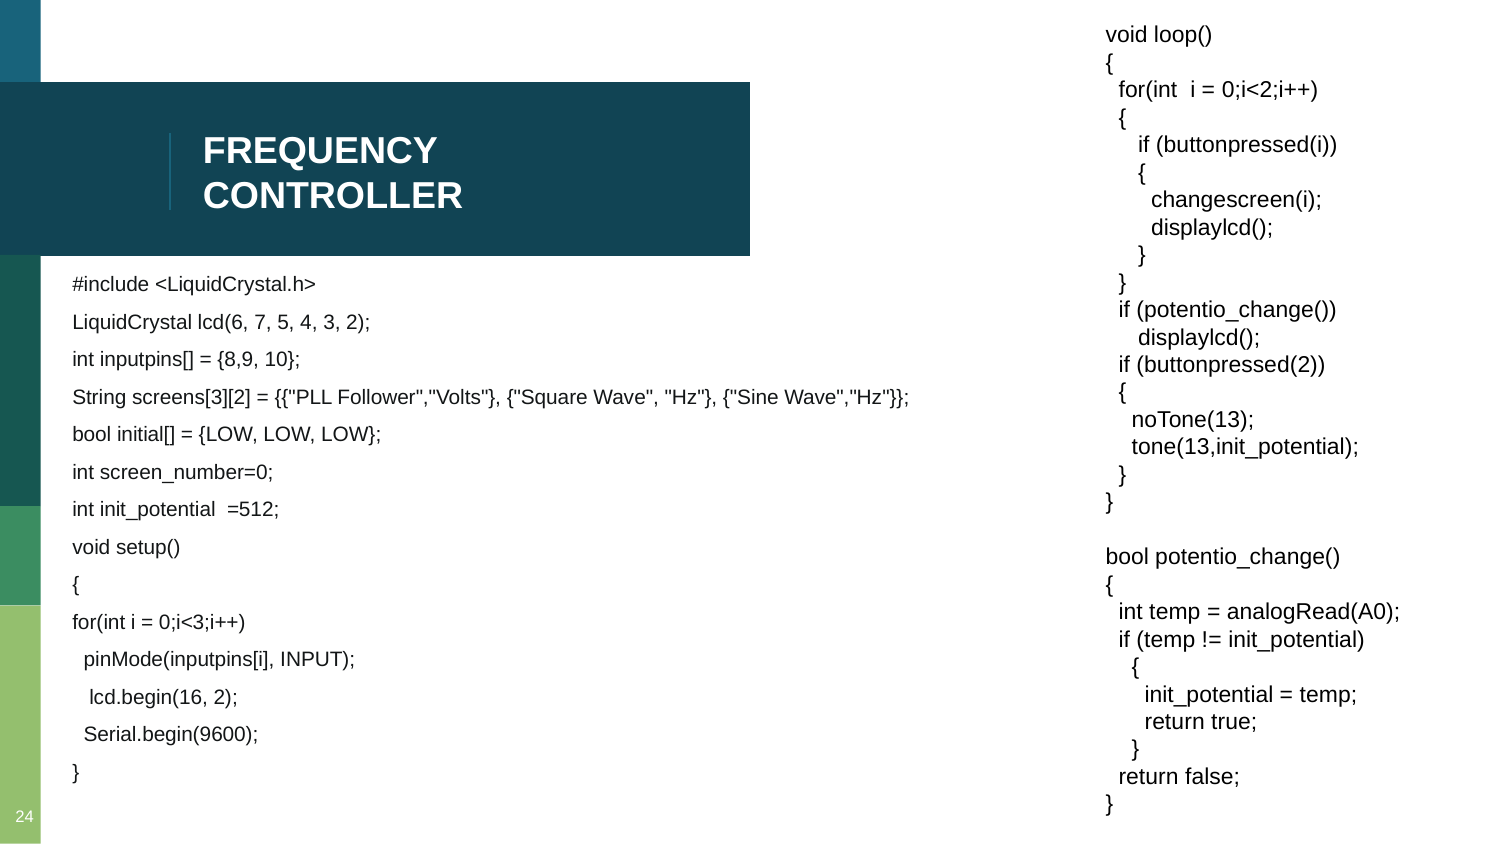

void loop()
{
  for(int  i = 0;i<2;i++)
  {
     if (buttonpressed(i))
     {
       changescreen(i);
       displaylcd();
     }
  }
  if (potentio_change())
     displaylcd();
  if (buttonpressed(2))
  {
    noTone(13);
    tone(13,init_potential);
  }
}

bool potentio_change()
{
  int temp = analogRead(A0);
  if (temp != init_potential)
    {
      init_potential = temp;
      return true;
    }
  return false;
}
# FREQUENCY CONTROLLER
#include <LiquidCrystal.h>
LiquidCrystal lcd(6, 7, 5, 4, 3, 2);
int inputpins[] = {8,9, 10};
String screens[3][2] = {{"PLL Follower","Volts"}, {"Square Wave", "Hz"}, {"Sine Wave","Hz"}};
bool initial[] = {LOW, LOW, LOW};
int screen_number=0;
int init_potential  =512;
void setup()
{
for(int i = 0;i<3;i++)
  pinMode(inputpins[i], INPUT);
   lcd.begin(16, 2);
  Serial.begin(9600);
}

24